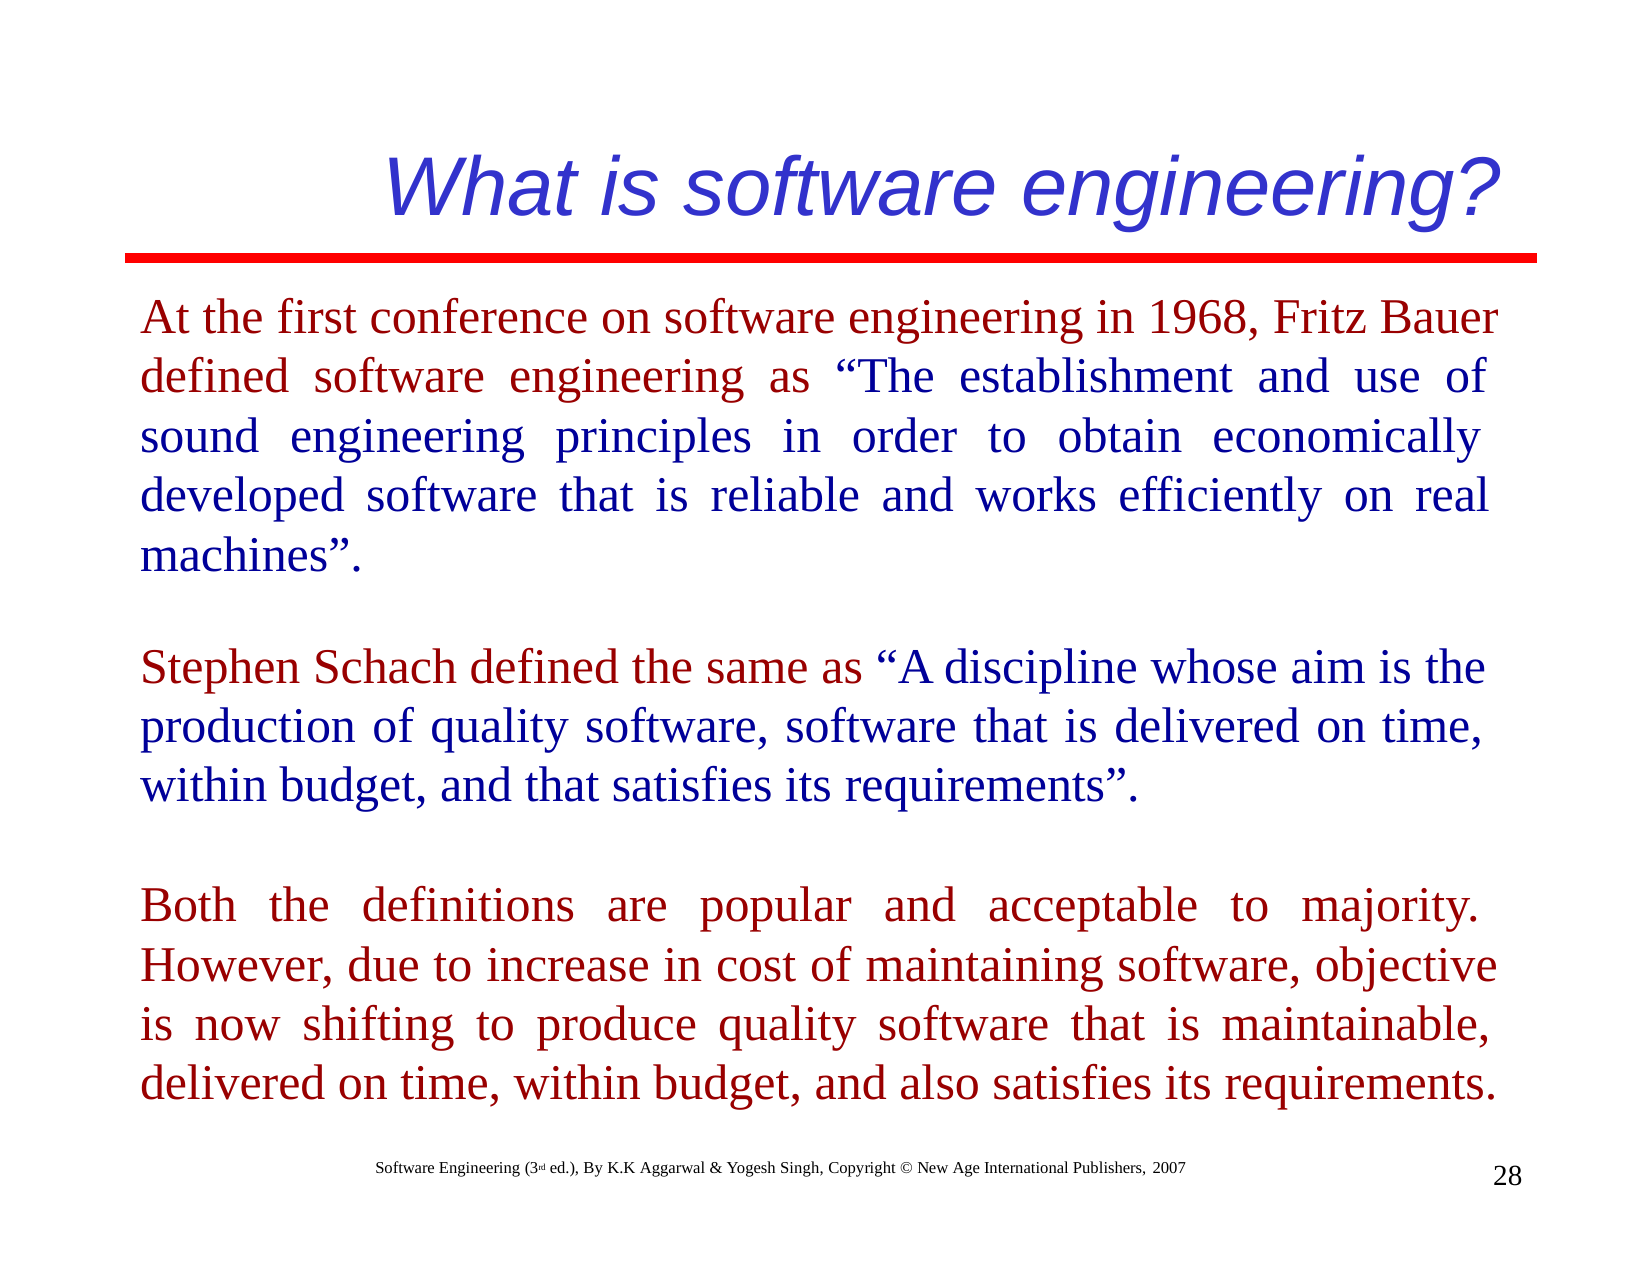

# What is software engineering?

At the first conference on software engineering in 1968, Fritz Bauer  defined software engineering as “The establishment and use of  sound engineering principles in order to obtain economically  developed software that is reliable and works efficiently on real  machines”.

Stephen Schach defined the same as “A discipline whose aim is the  production of quality software, software that is delivered on time,  within budget, and that satisfies its requirements”.

Both the definitions are popular and acceptable to majority.  However, due to increase in cost of maintaining software, objective  is now shifting to produce quality software that is maintainable,  delivered on time, within budget, and also satisfies its requirements.
Software Engineering (3rd  ed.), By K.K Aggarwal & Yogesh Singh, Copyright © New Age International Publishers, 2007
28